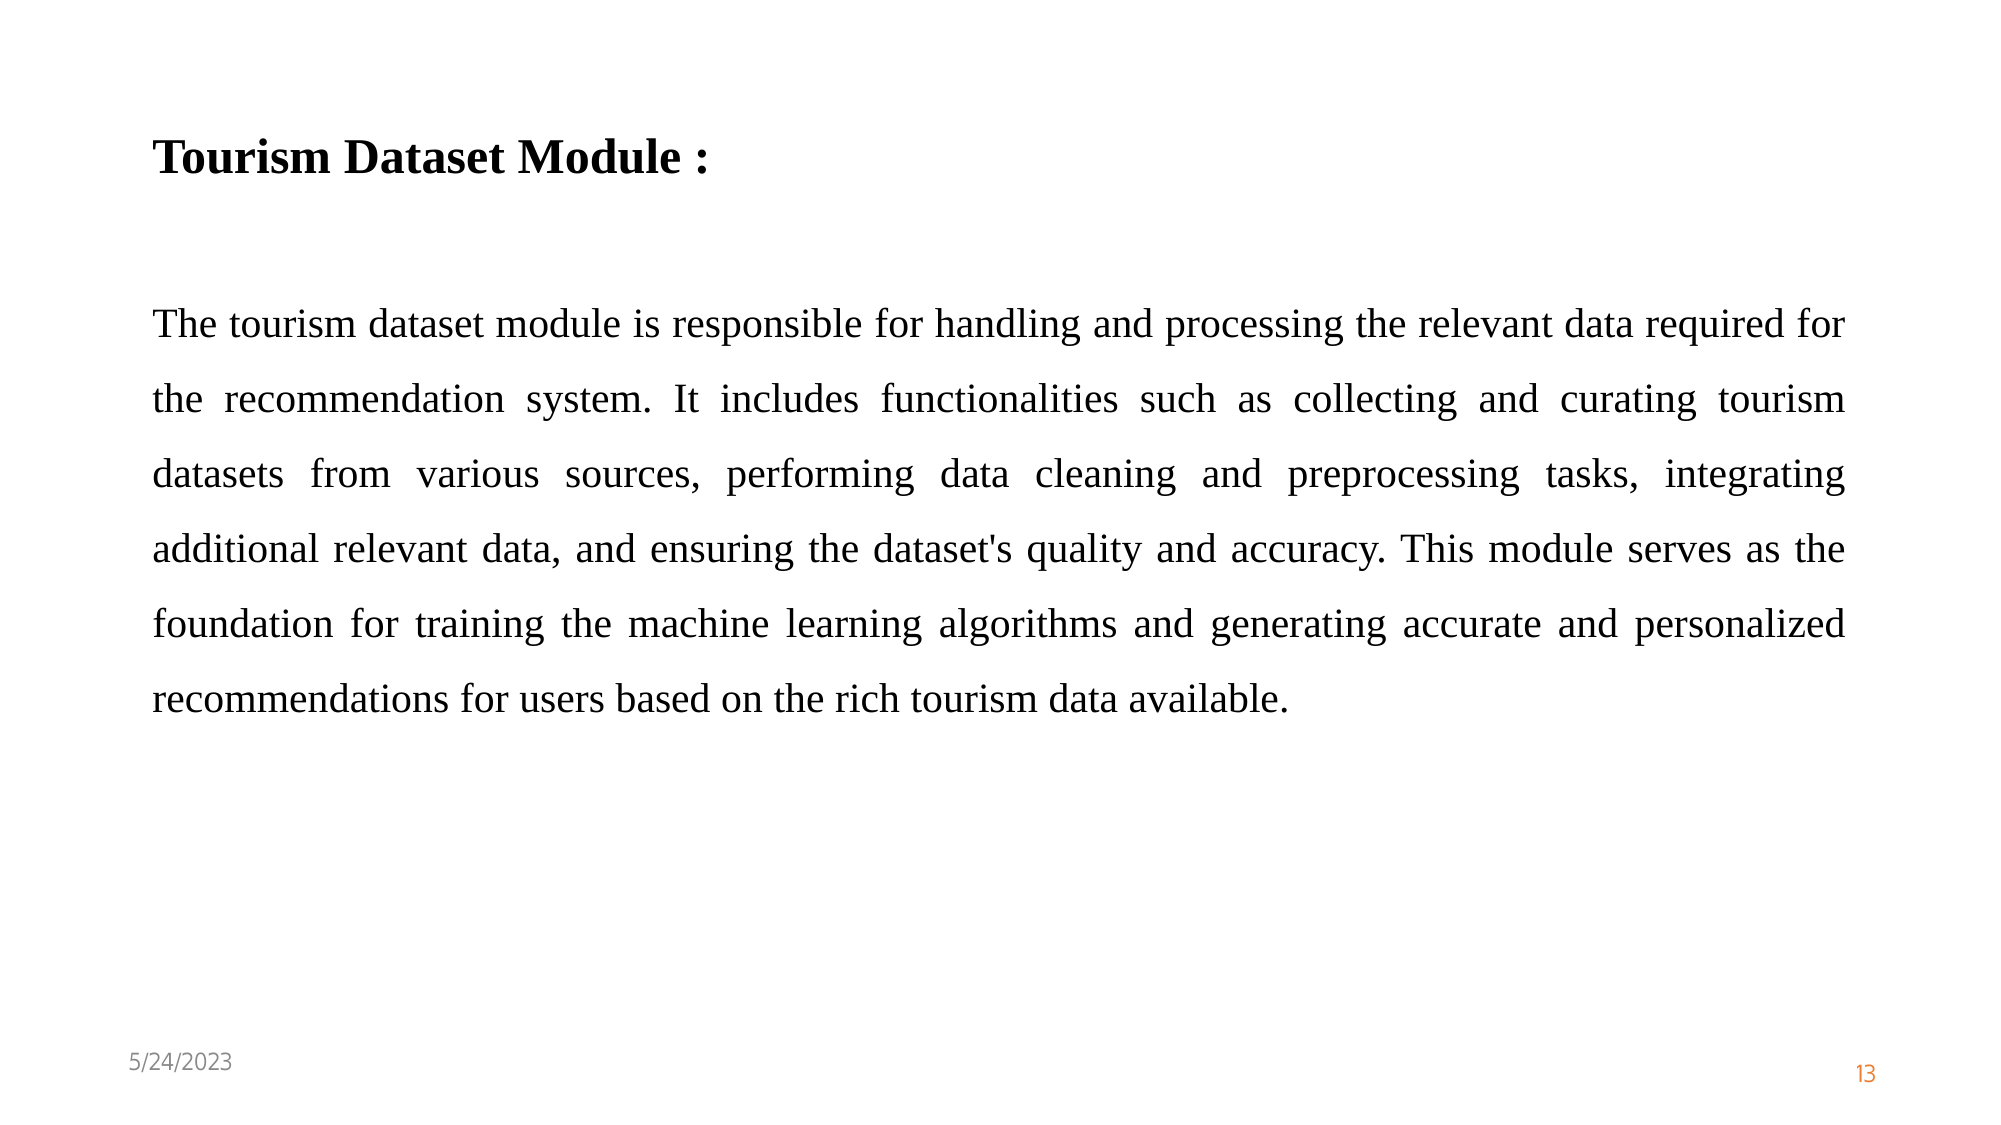

Tourism Dataset Module :

The tourism dataset module is responsible for handling and processing the relevant data required for the recommendation system. It includes functionalities such as collecting and curating tourism datasets from various sources, performing data cleaning and preprocessing tasks, integrating additional relevant data, and ensuring the dataset's quality and accuracy. This module serves as the foundation for training the machine learning algorithms and generating accurate and personalized recommendations for users based on the rich tourism data available.

5/24/2023
13